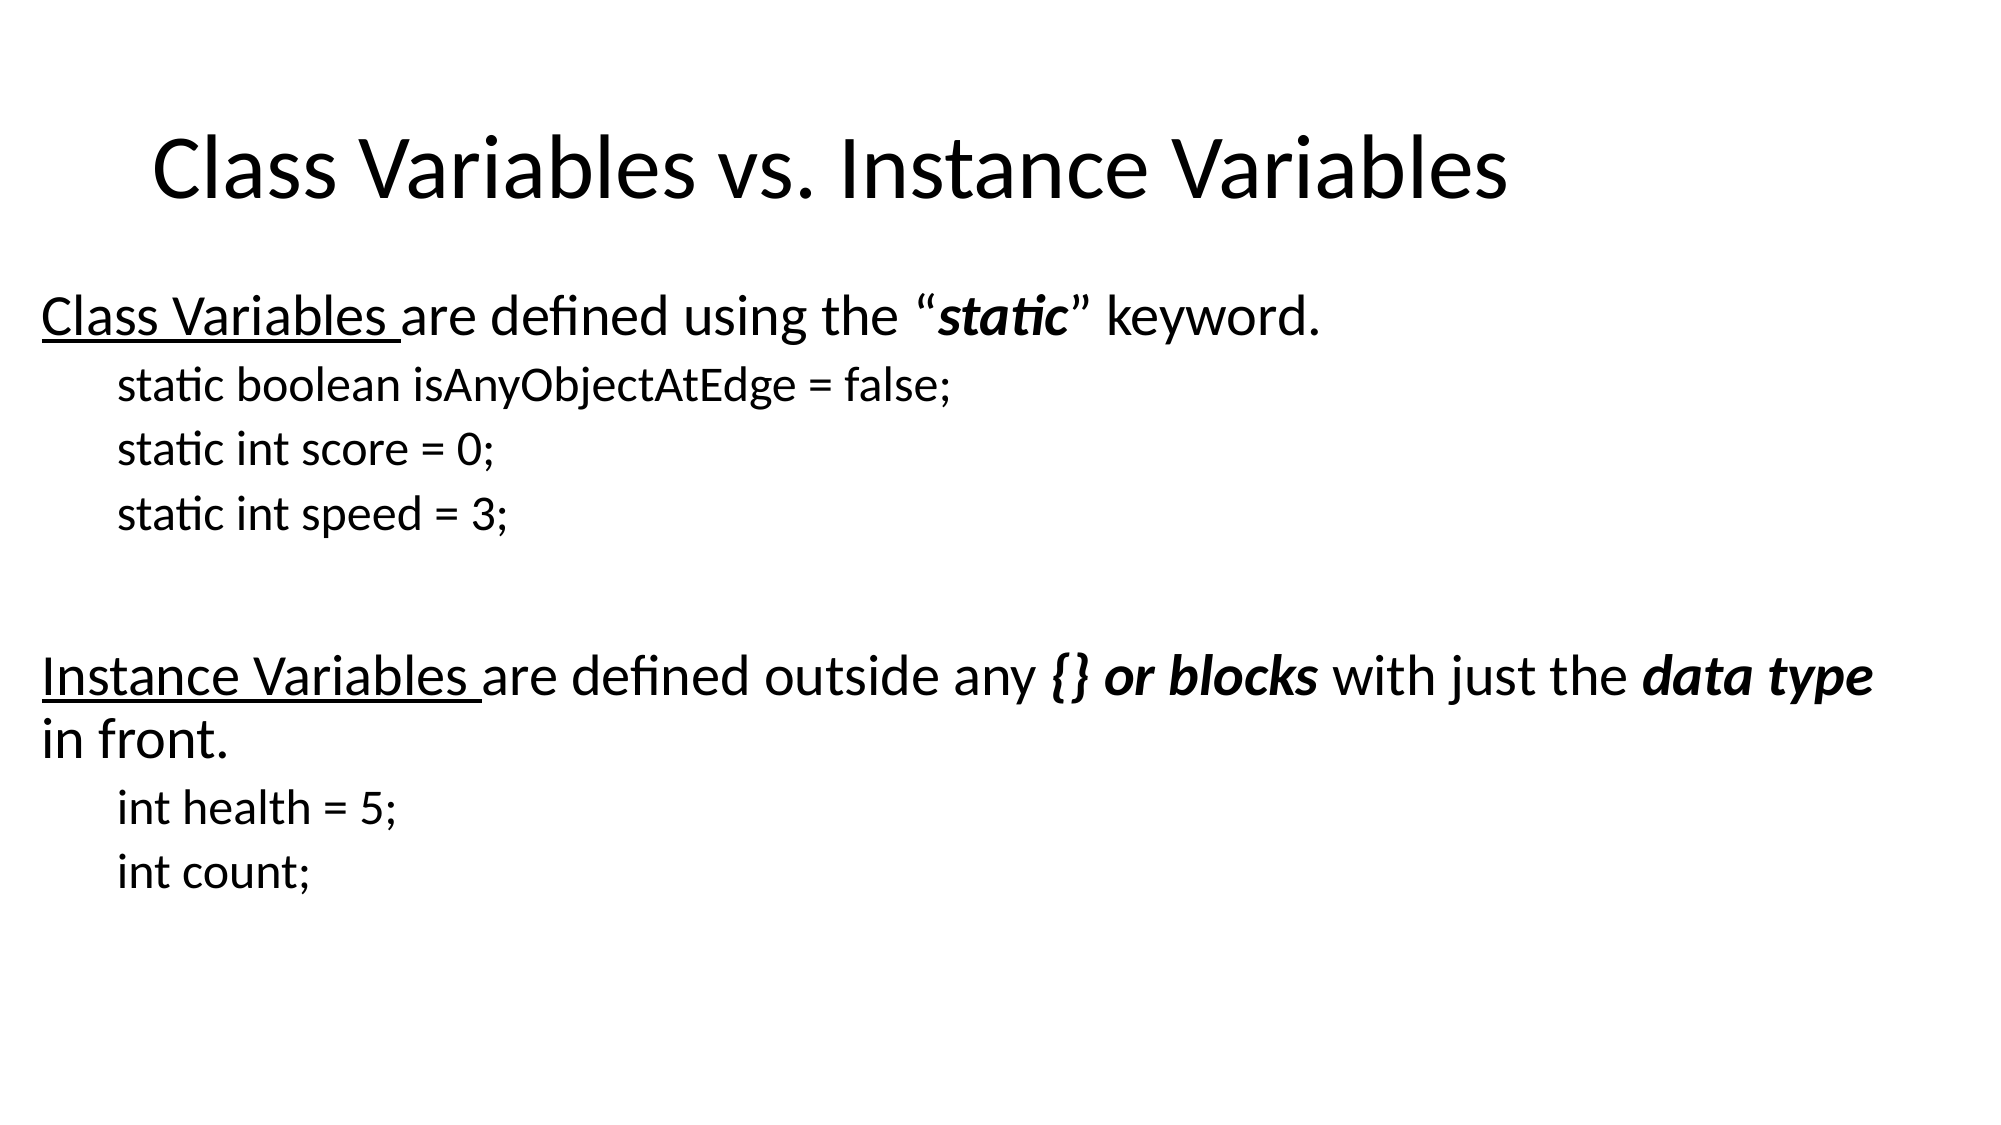

# Class Variables vs. Instance Variables
Class Variables are defined using the “static” keyword.
static boolean isAnyObjectAtEdge = false;
static int score = 0;
static int speed = 3;

Instance Variables are defined outside any {} or blocks with just the data type in front.
int health = 5;
int count;